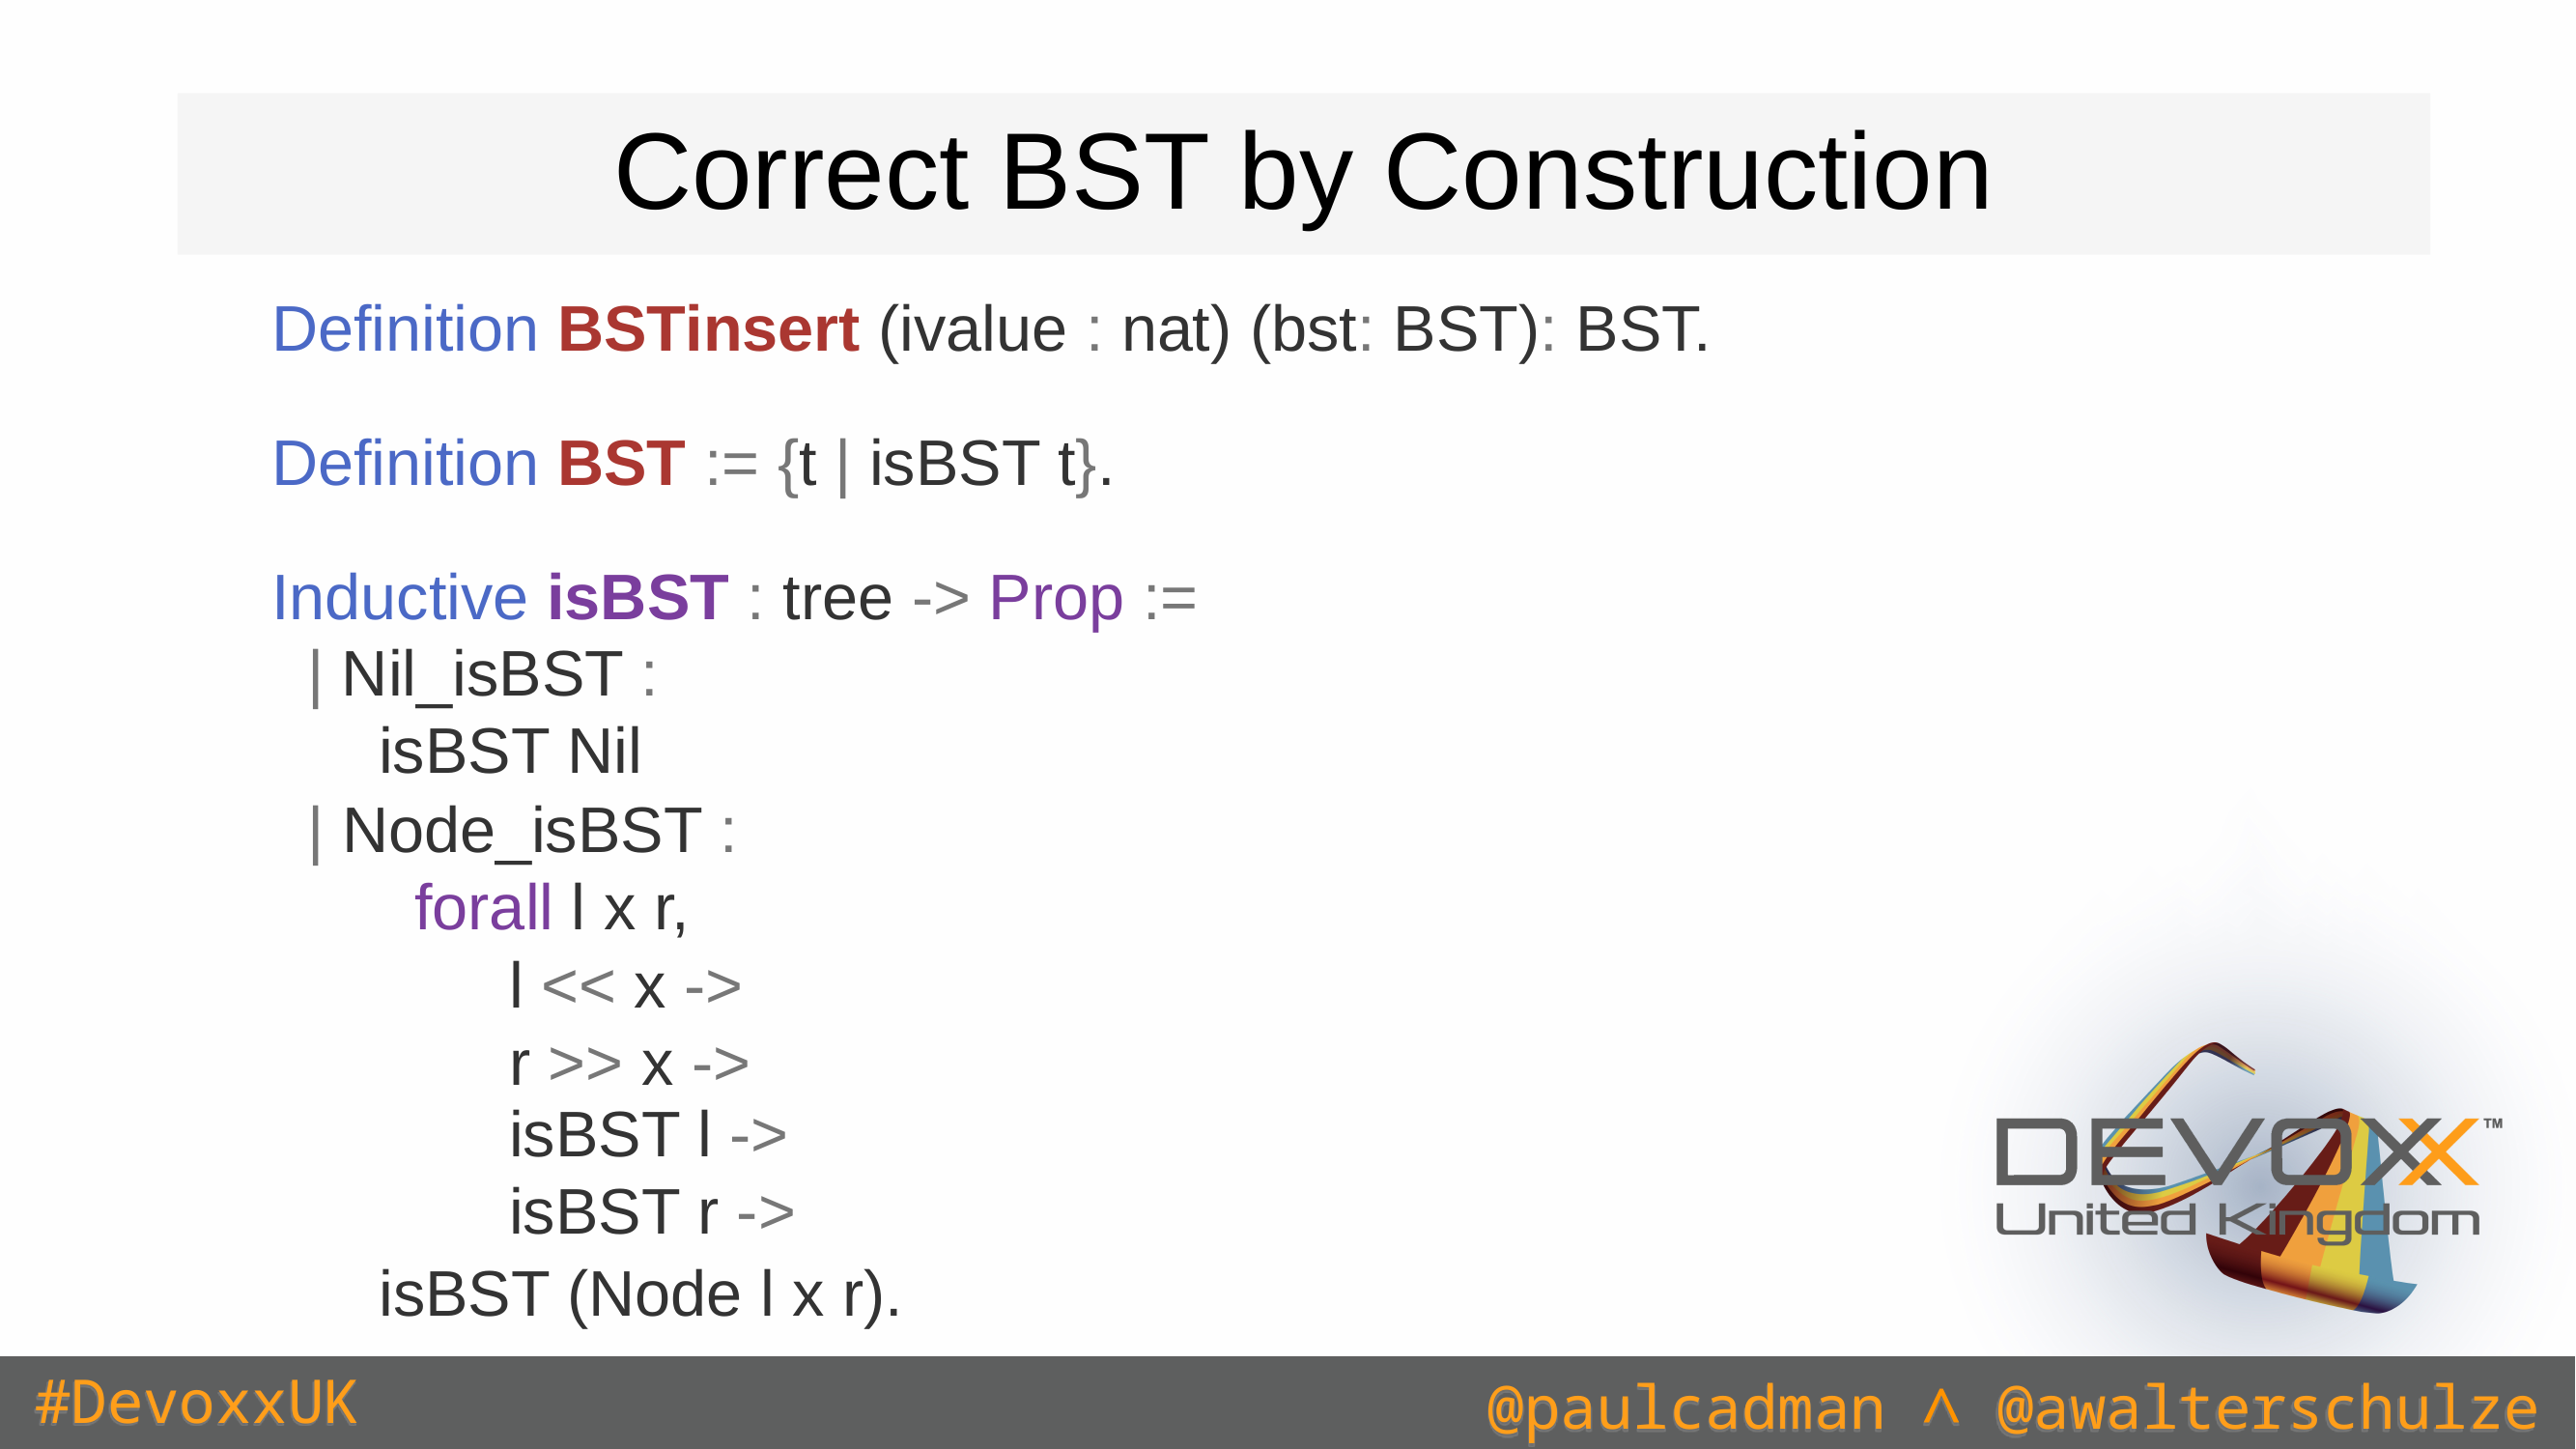

# Correct BST by Construction
Definition BSTinsert (ivalue : nat) (bst: BST): BST.
Definition BST := {t | isBST t}.
Inductive isBST : tree -> Prop :=
  | Nil_isBST :
      isBST Nil
  | Node_isBST :
        forall l x r,

      isBST (Node l x r).

        l << x ->
        r >> x ->
        isBST l ->
        isBST r ->